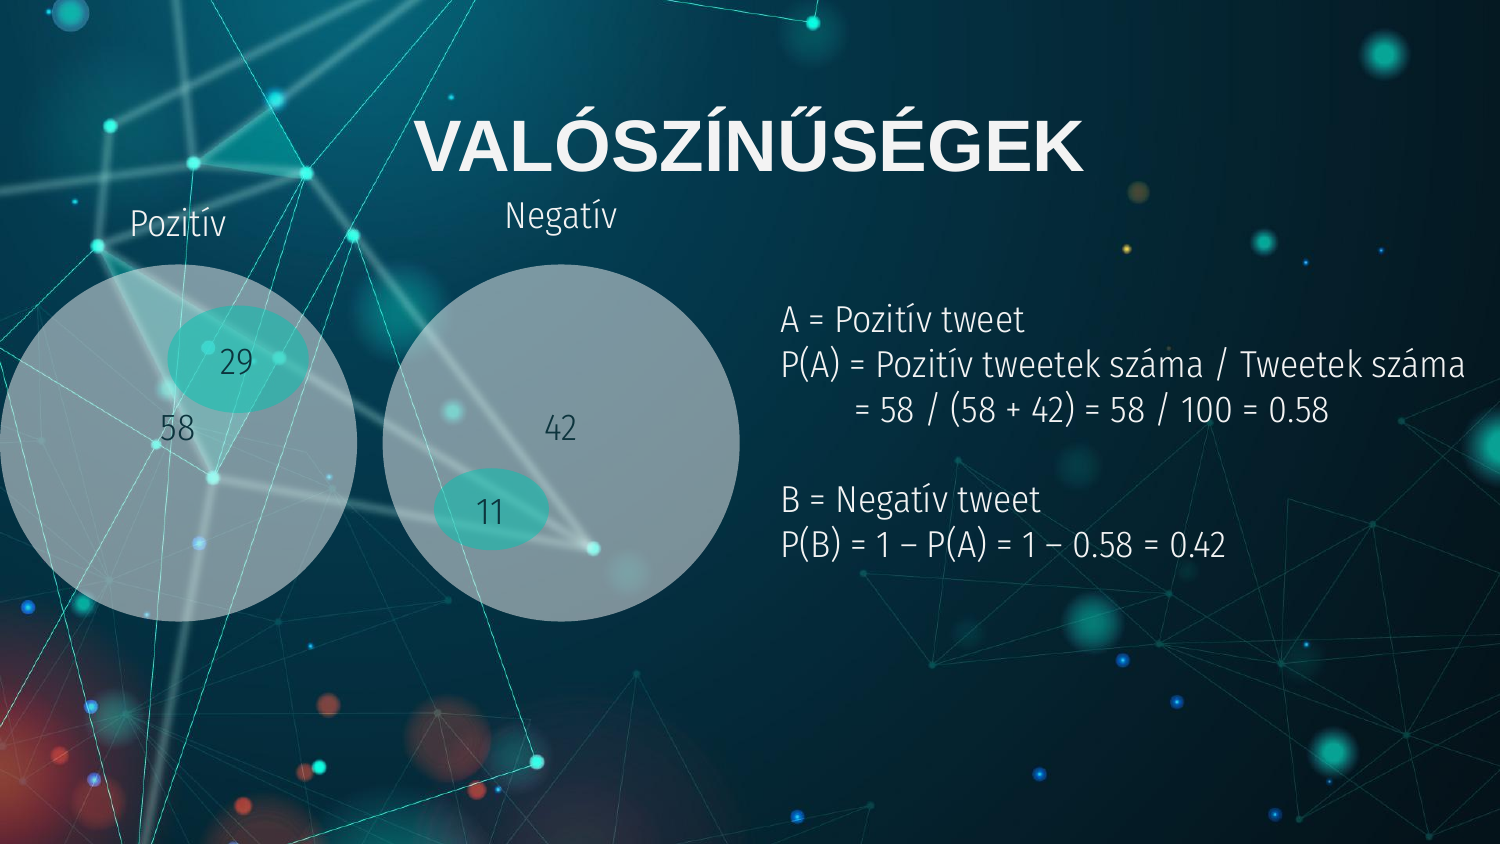

# VALÓSZÍNŰSÉGEK
Negatív
Pozitív

A = Pozitív tweet
P(A) = Pozitív tweetek száma / Tweetek száma
        = 58 / (58 + 42) = 58 / 100 = 0.58

B = Negatív tweet
P(B) = 1 – P(A) = 1 – 0.58 = 0.42

29
42
58

11